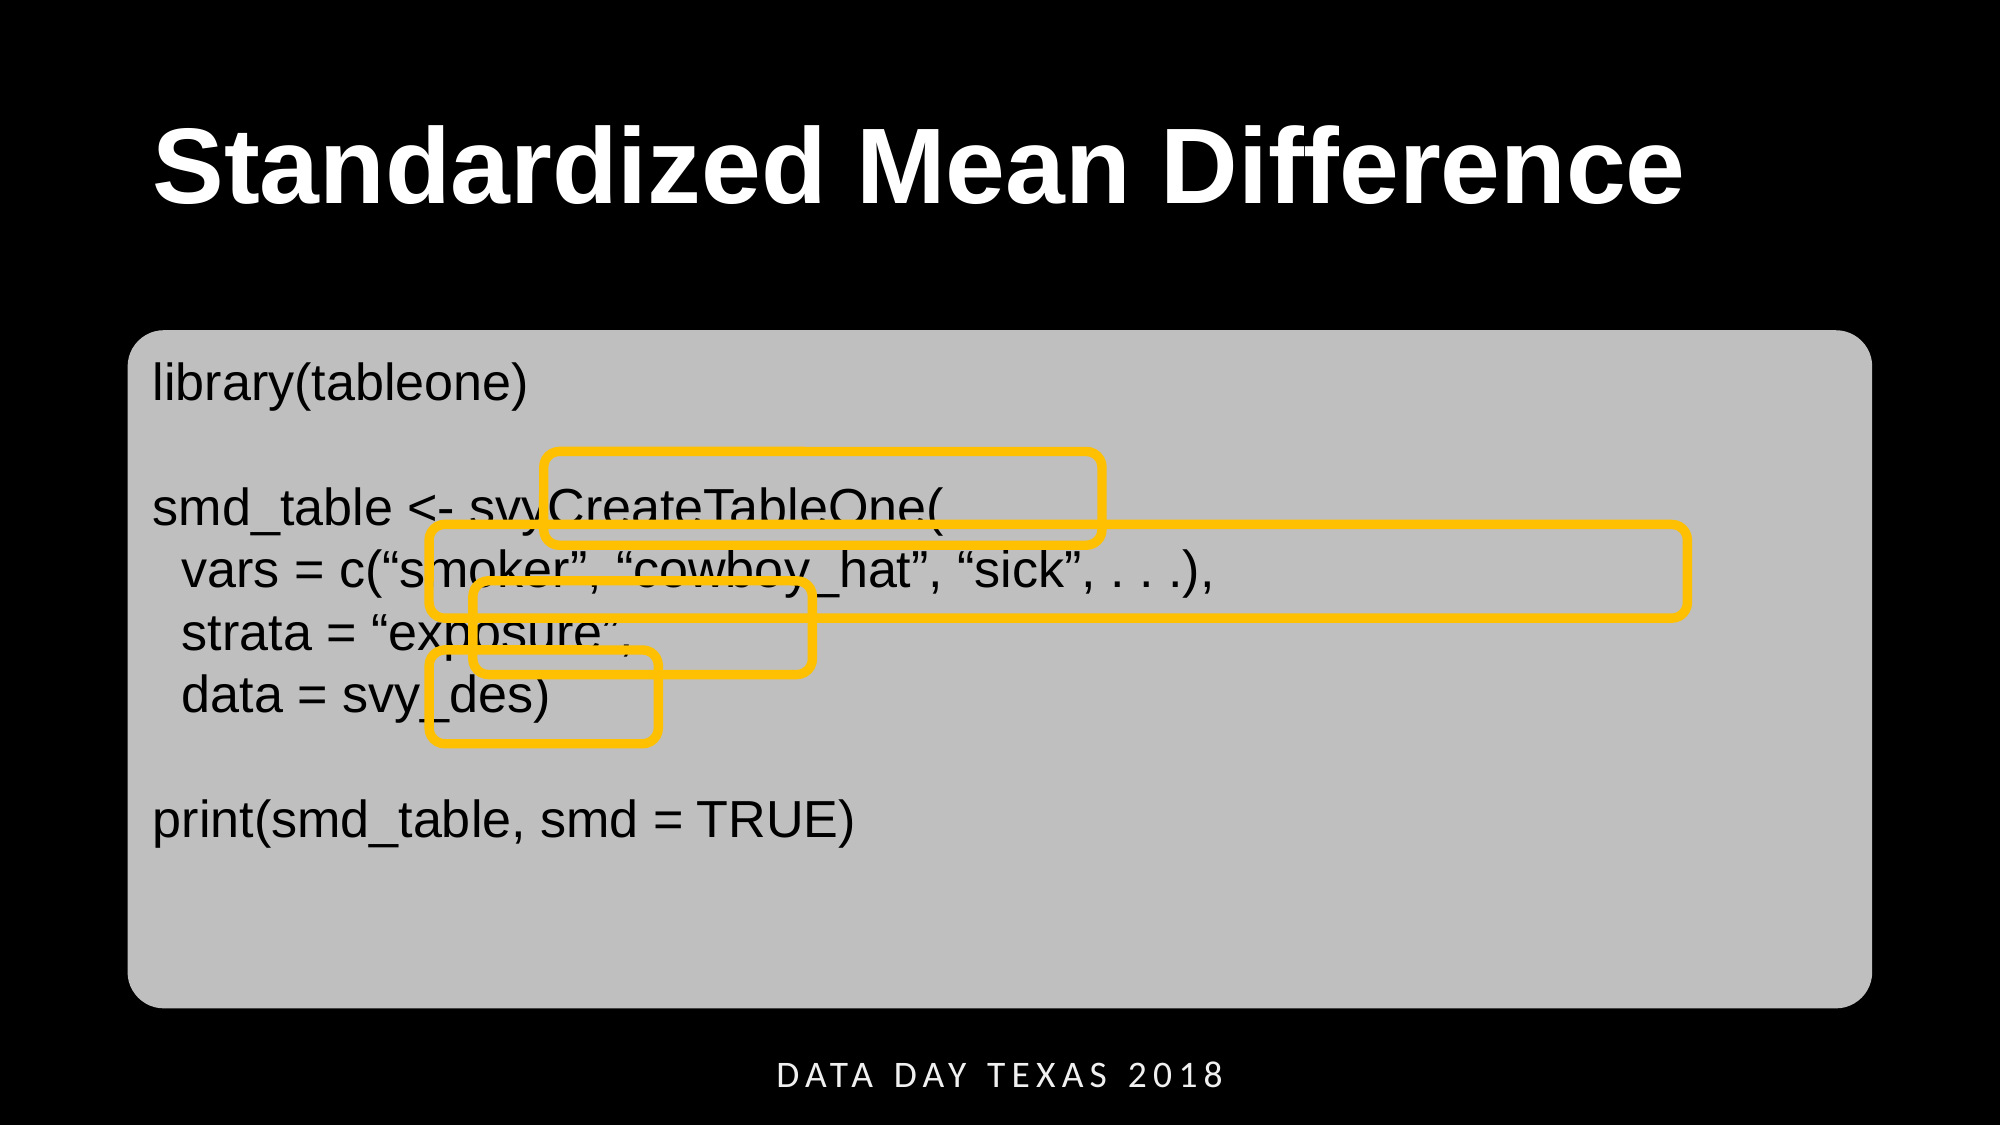

# Standardized Mean Difference
library(tableone)

smd_table <- svyCreateTableOne(
  vars = c(“smoker”, “cowboy_hat”, “sick”, . . .),
  strata = “exposure”,
  data = svy_des)

print(smd_table, smd = TRUE)